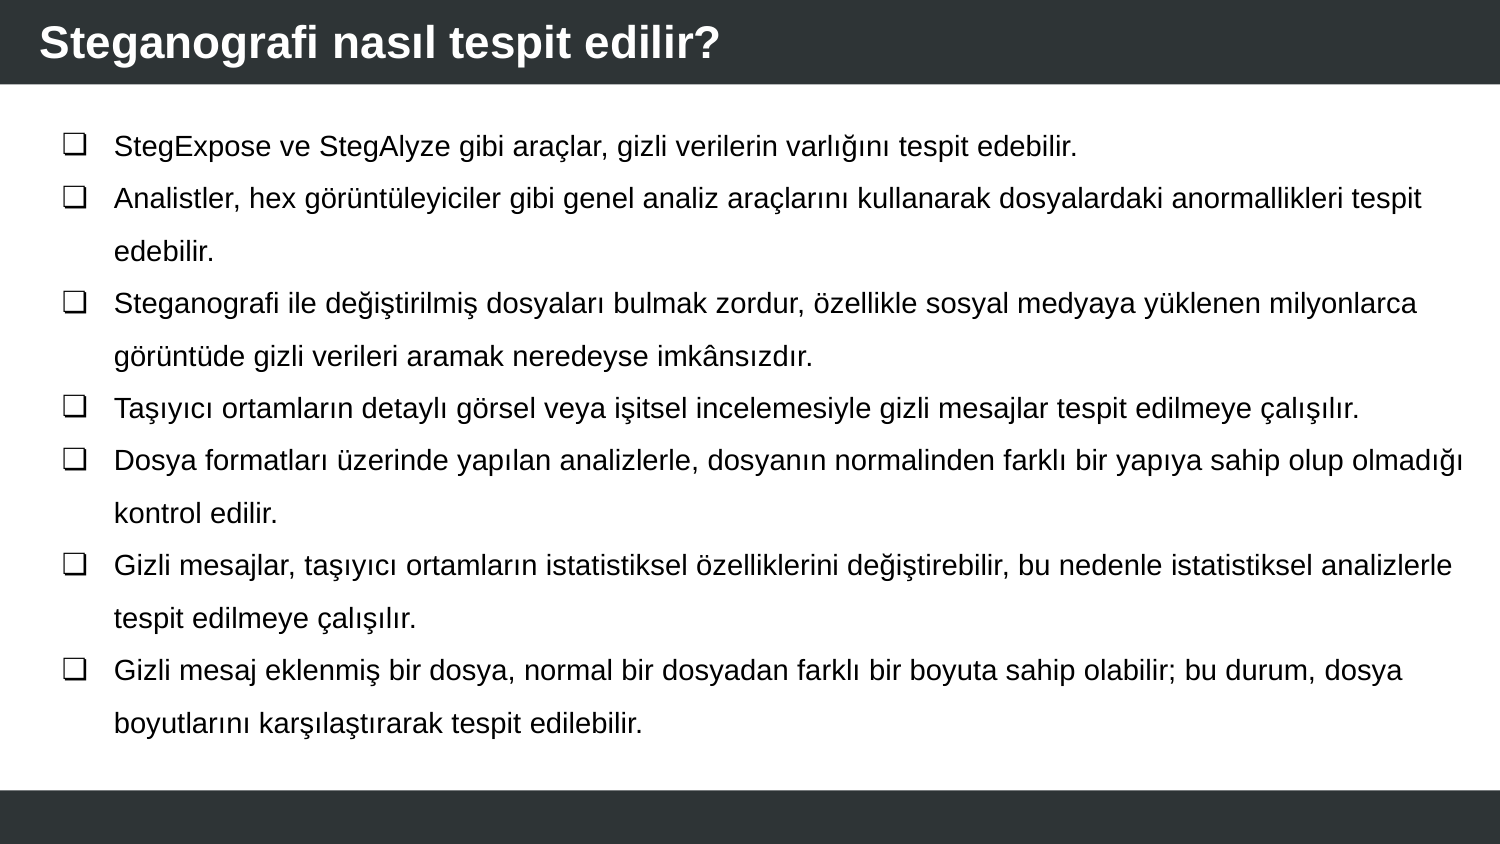

# Steganografi nasıl tespit edilir?
StegExpose ve StegAlyze gibi araçlar, gizli verilerin varlığını tespit edebilir.
Analistler, hex görüntüleyiciler gibi genel analiz araçlarını kullanarak dosyalardaki anormallikleri tespit edebilir.
Steganografi ile değiştirilmiş dosyaları bulmak zordur, özellikle sosyal medyaya yüklenen milyonlarca görüntüde gizli verileri aramak neredeyse imkânsızdır.
Taşıyıcı ortamların detaylı görsel veya işitsel incelemesiyle gizli mesajlar tespit edilmeye çalışılır.
Dosya formatları üzerinde yapılan analizlerle, dosyanın normalinden farklı bir yapıya sahip olup olmadığı kontrol edilir.
Gizli mesajlar, taşıyıcı ortamların istatistiksel özelliklerini değiştirebilir, bu nedenle istatistiksel analizlerle tespit edilmeye çalışılır.
Gizli mesaj eklenmiş bir dosya, normal bir dosyadan farklı bir boyuta sahip olabilir; bu durum, dosya boyutlarını karşılaştırarak tespit edilebilir.